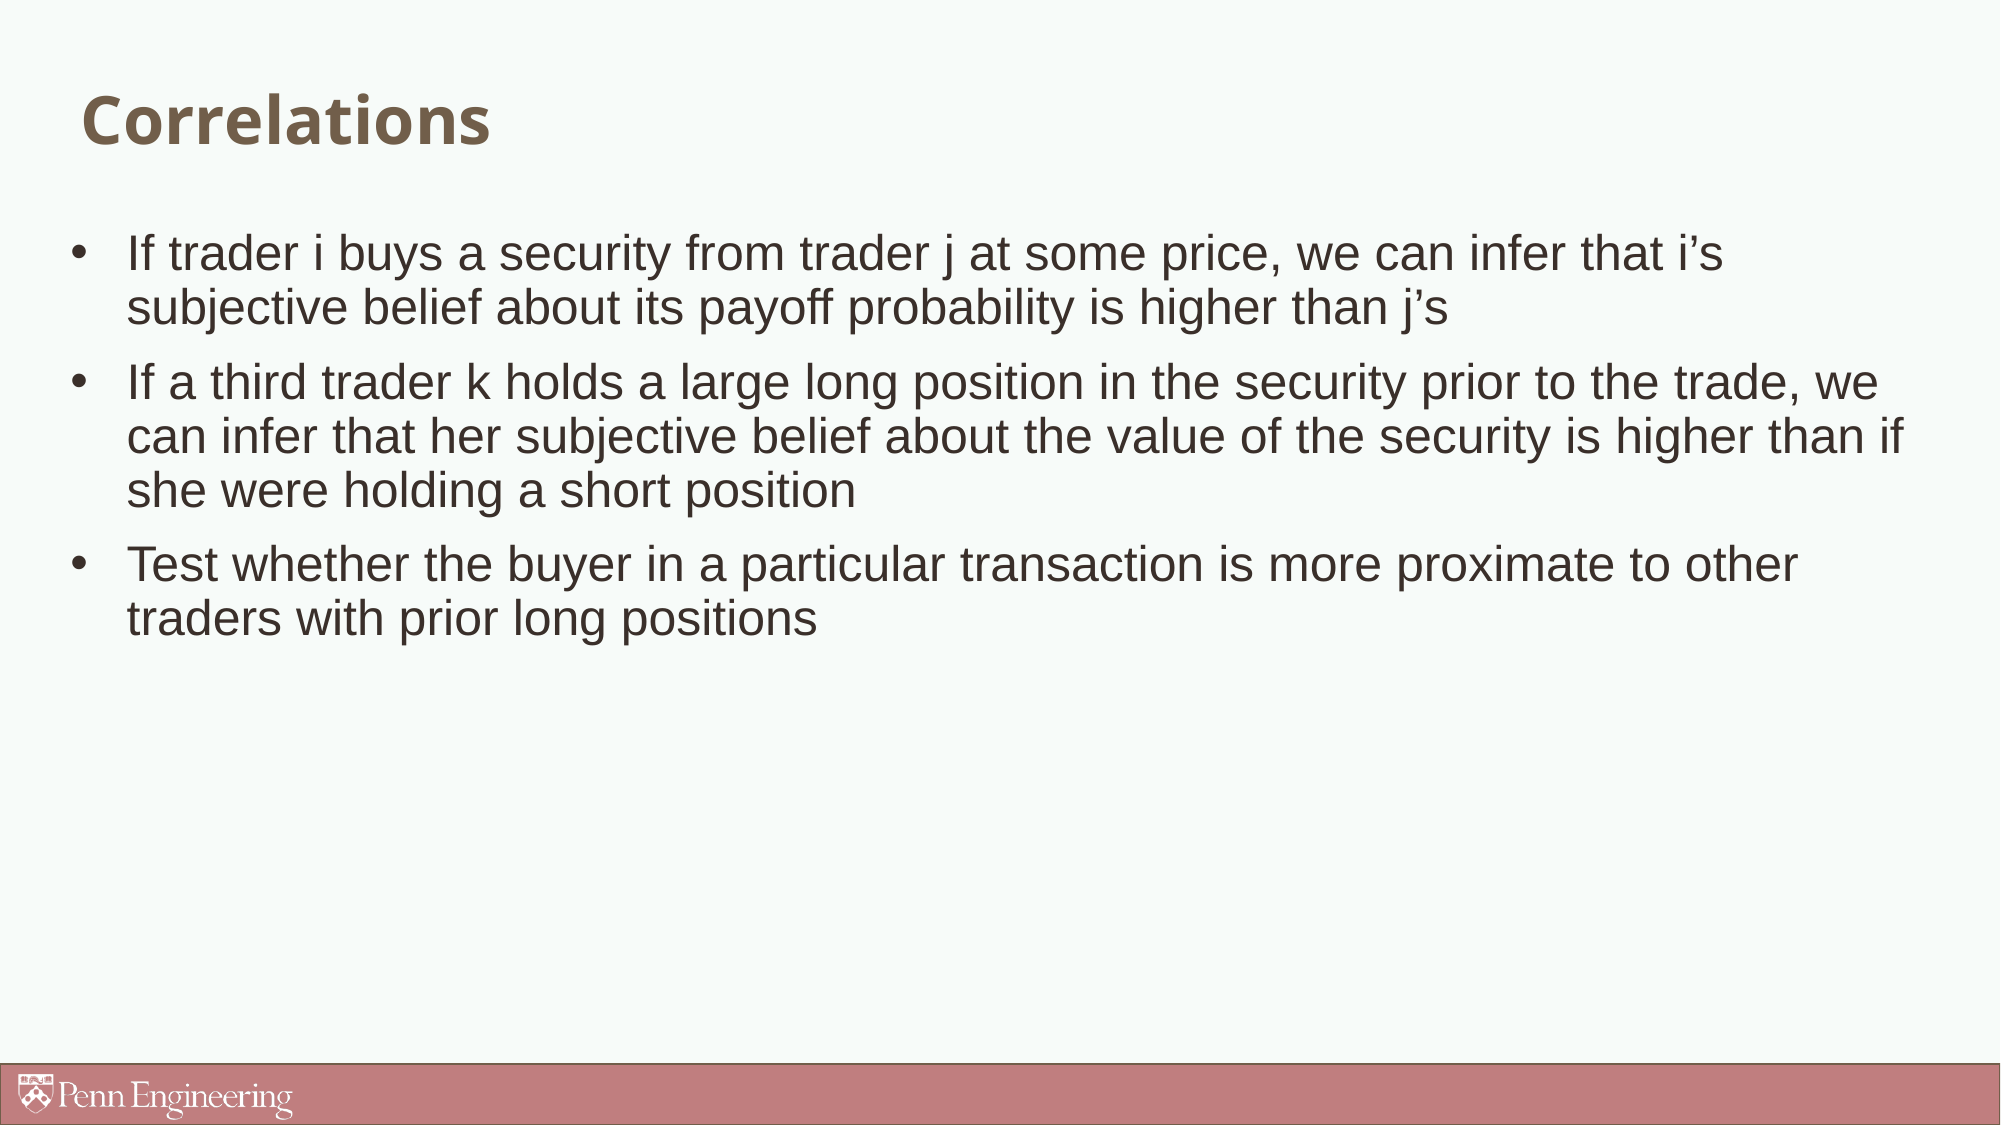

# Correlations
If trader i buys a security from trader j at some price, we can infer that i’s subjective belief about its payoff probability is higher than j’s
If a third trader k holds a large long position in the security prior to the trade, we can infer that her subjective belief about the value of the security is higher than if she were holding a short position
Test whether the buyer in a particular transaction is more proximate to other traders with prior long positions